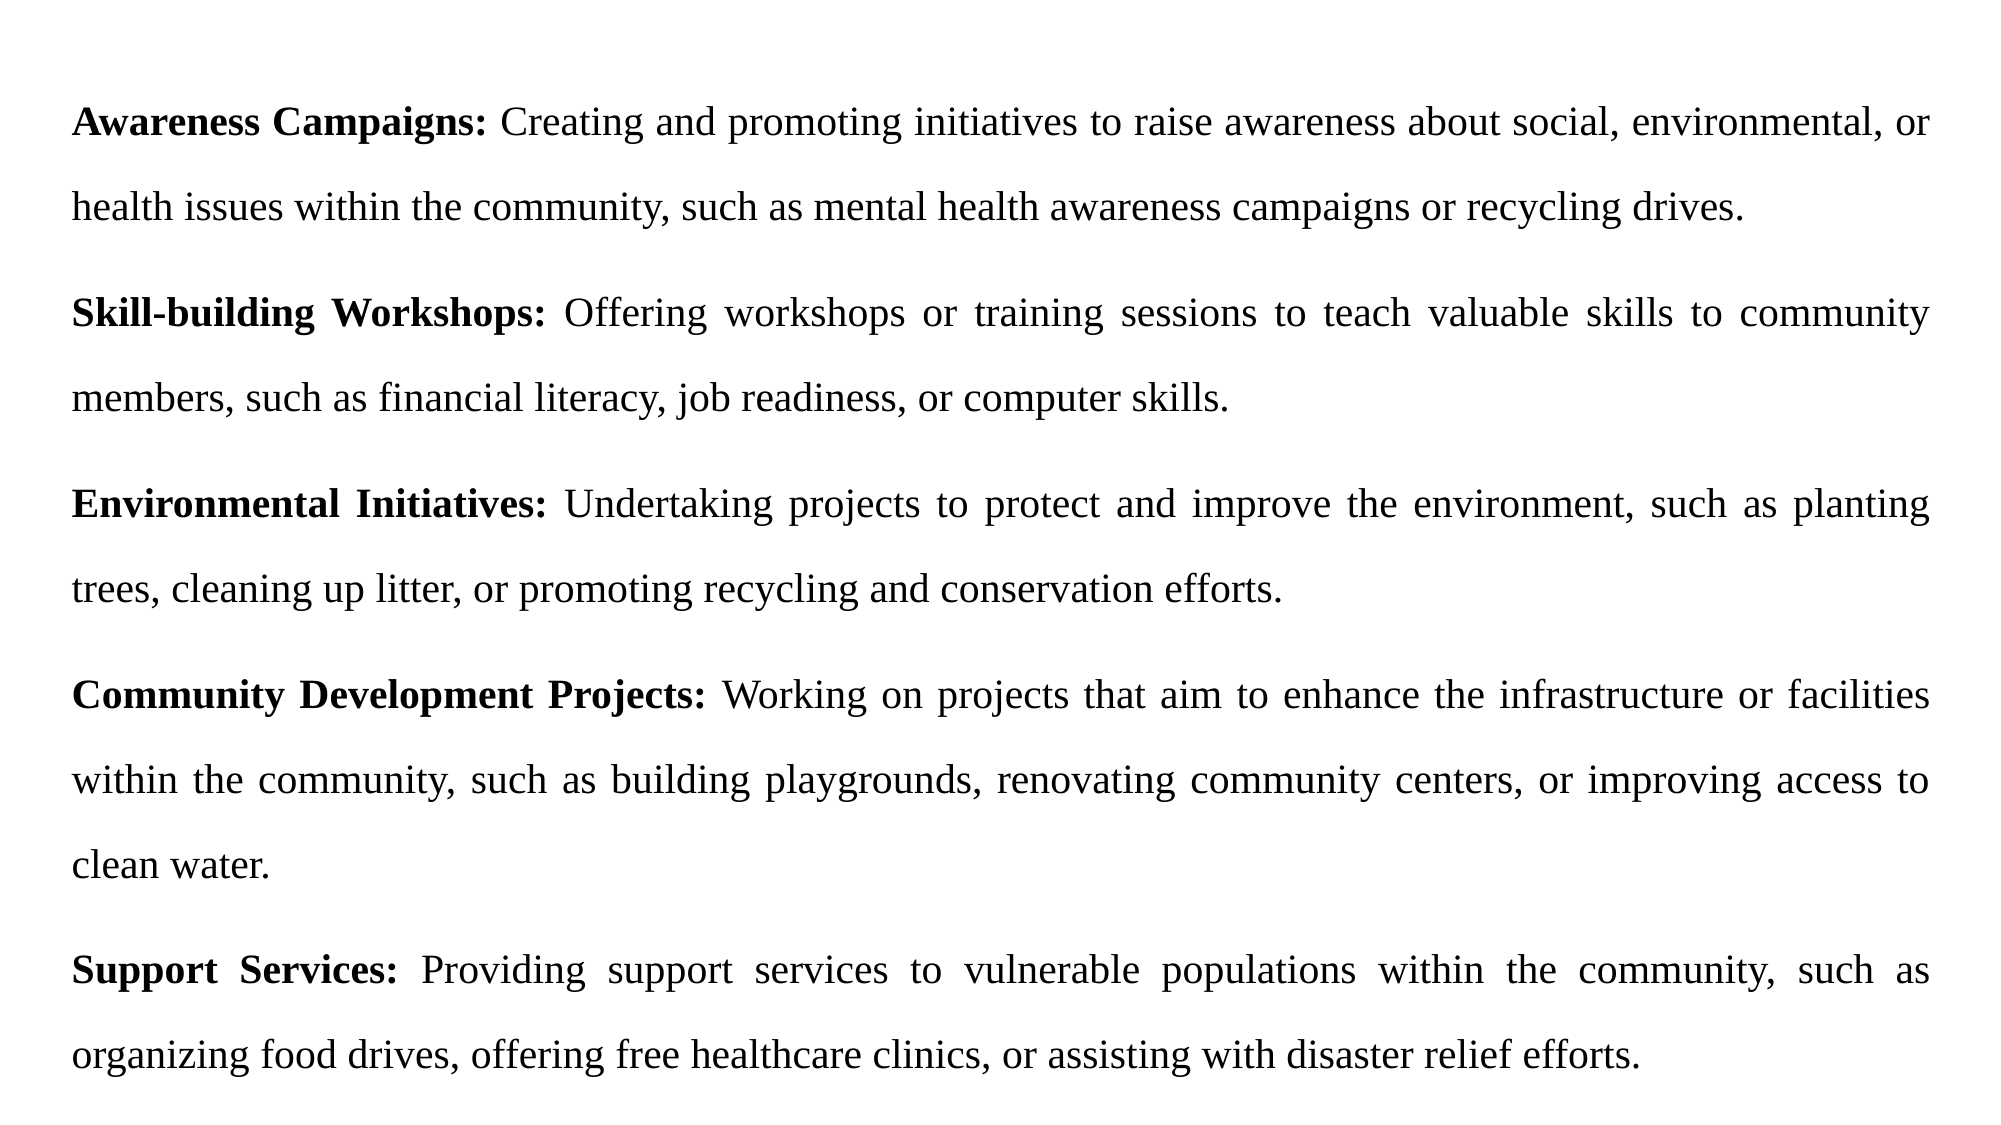

Awareness Campaigns: Creating and promoting initiatives to raise awareness about social, environmental, or health issues within the community, such as mental health awareness campaigns or recycling drives.
Skill-building Workshops: Offering workshops or training sessions to teach valuable skills to community members, such as financial literacy, job readiness, or computer skills.
Environmental Initiatives: Undertaking projects to protect and improve the environment, such as planting trees, cleaning up litter, or promoting recycling and conservation efforts.
Community Development Projects: Working on projects that aim to enhance the infrastructure or facilities within the community, such as building playgrounds, renovating community centers, or improving access to clean water.
Support Services: Providing support services to vulnerable populations within the community, such as organizing food drives, offering free healthcare clinics, or assisting with disaster relief efforts.